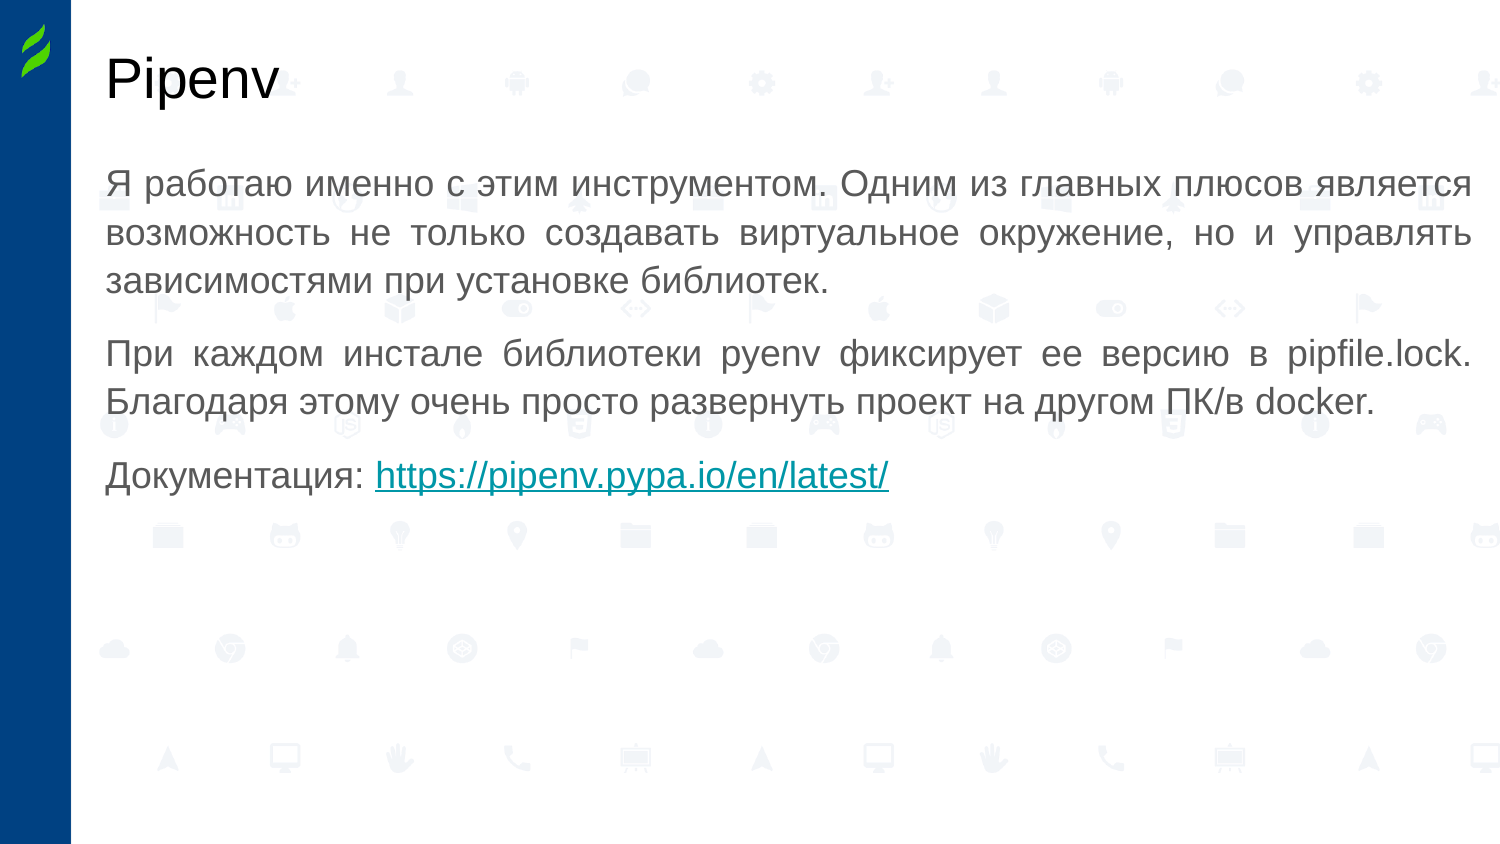

# Pipenv
Я работаю именно с этим инструментом. Одним из главных плюсов является возможность не только создавать виртуальное окружение, но и управлять зависимостями при установке библиотек.
При каждом инстале библиотеки pyenv фиксирует ее версию в pipfile.lock. Благодаря этому очень просто развернуть проект на другом ПК/в docker.
Документация: https://pipenv.pypa.io/en/latest/